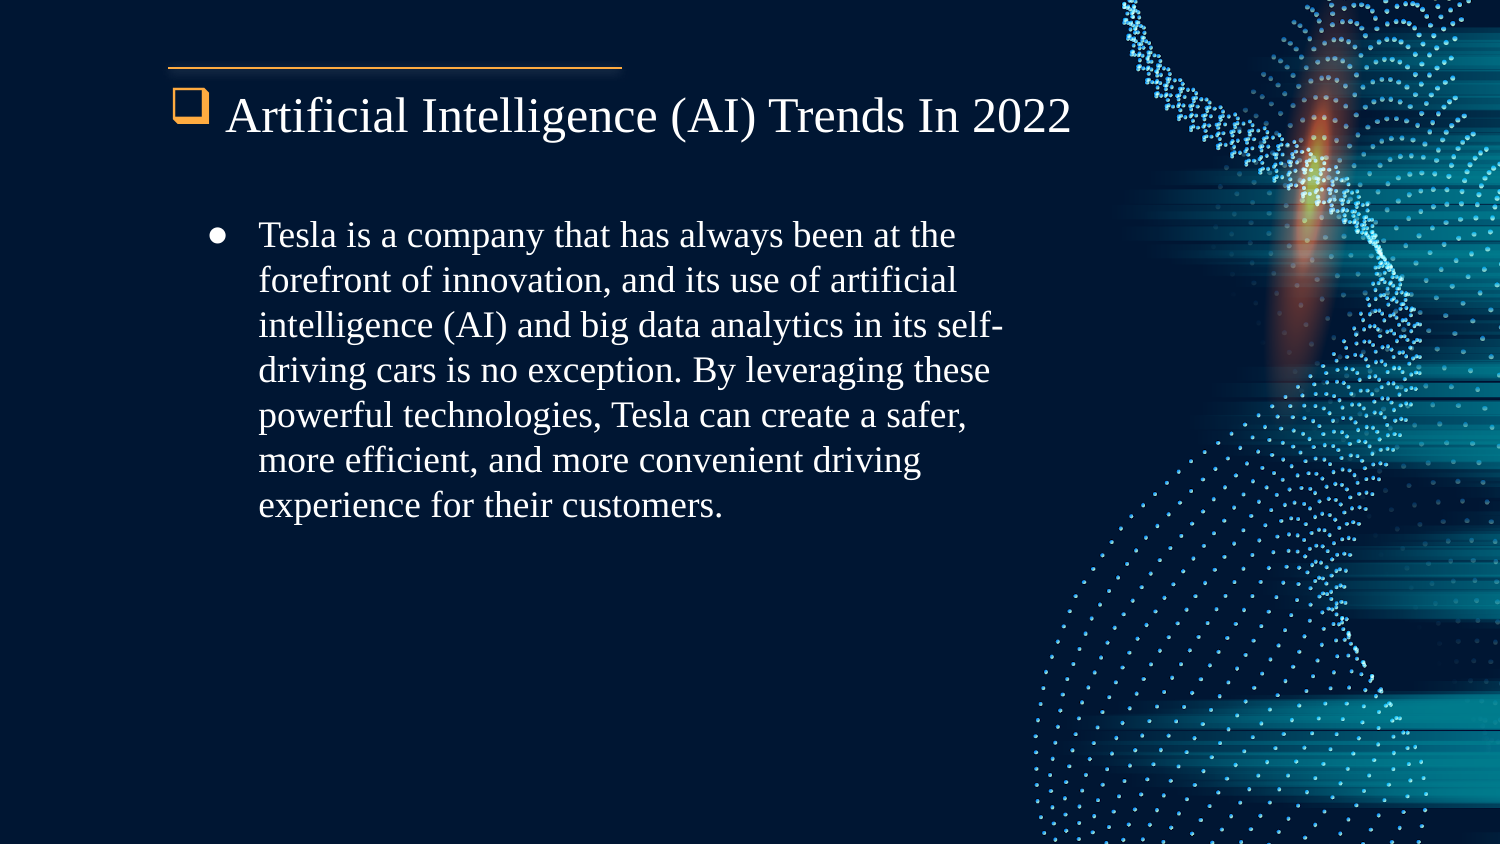

# Artificial Intelligence (AI) Trends In 2022
Tesla is a company that has always been at the forefront of innovation, and its use of artificial intelligence (AI) and big data analytics in its self-driving cars is no exception. By leveraging these powerful technologies, Tesla can create a safer, more efficient, and more convenient driving experience for their customers.